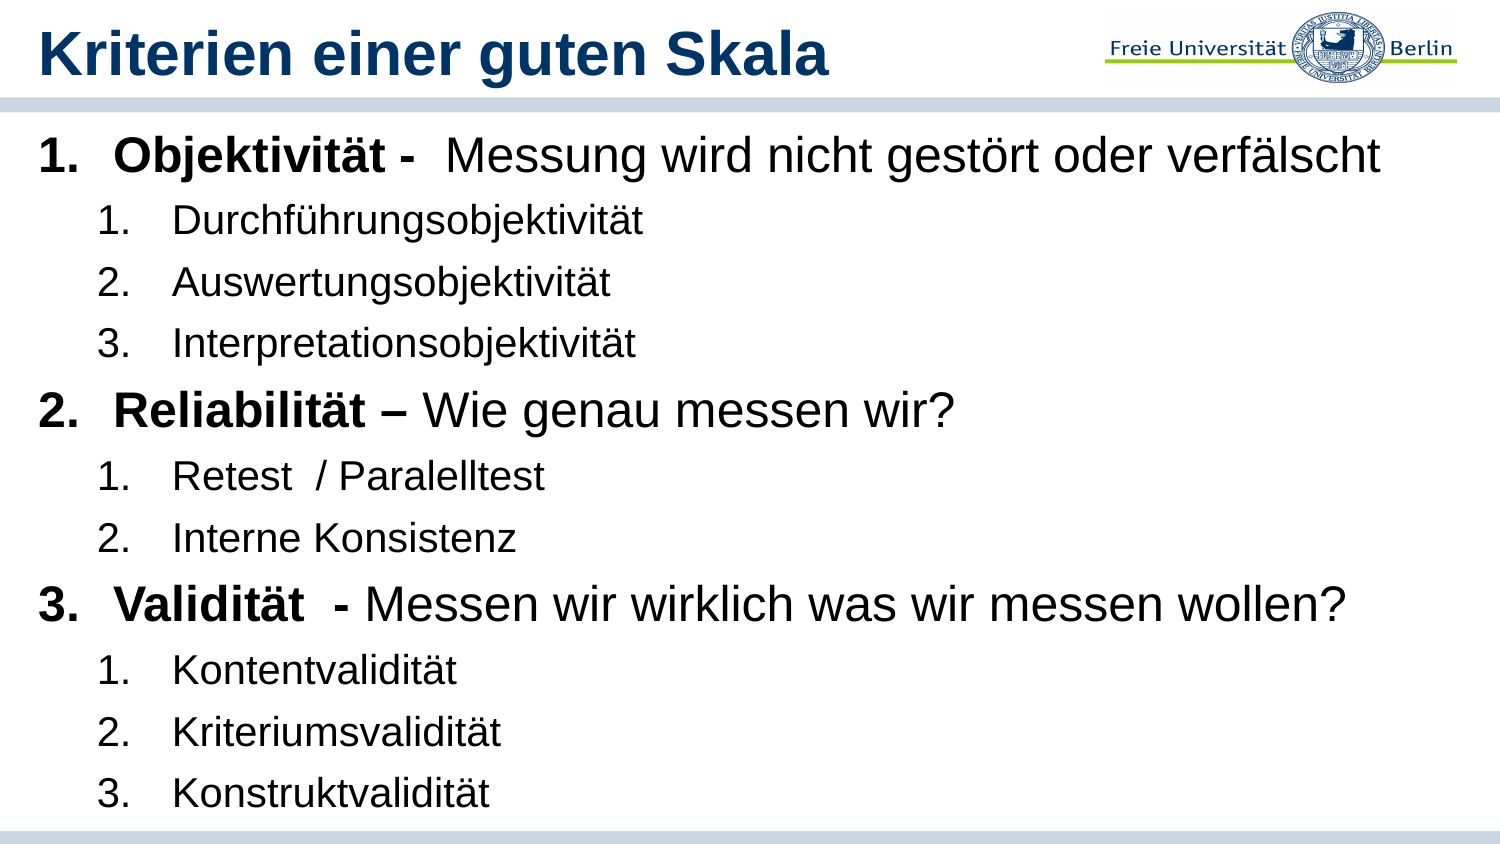

# Kriterien einer guten Skala
Objektivität -  Messung wird nicht gestört oder verfälscht
Durchführungsobjektivität
Auswertungsobjektivität
Interpretationsobjektivität
Reliabilität – Wie genau messen wir?
Retest  / Paralelltest
Interne Konsistenz
Validität  - Messen wir wirklich was wir messen wollen?
Kontentvalidität
Kriteriumsvalidität
Konstruktvalidität